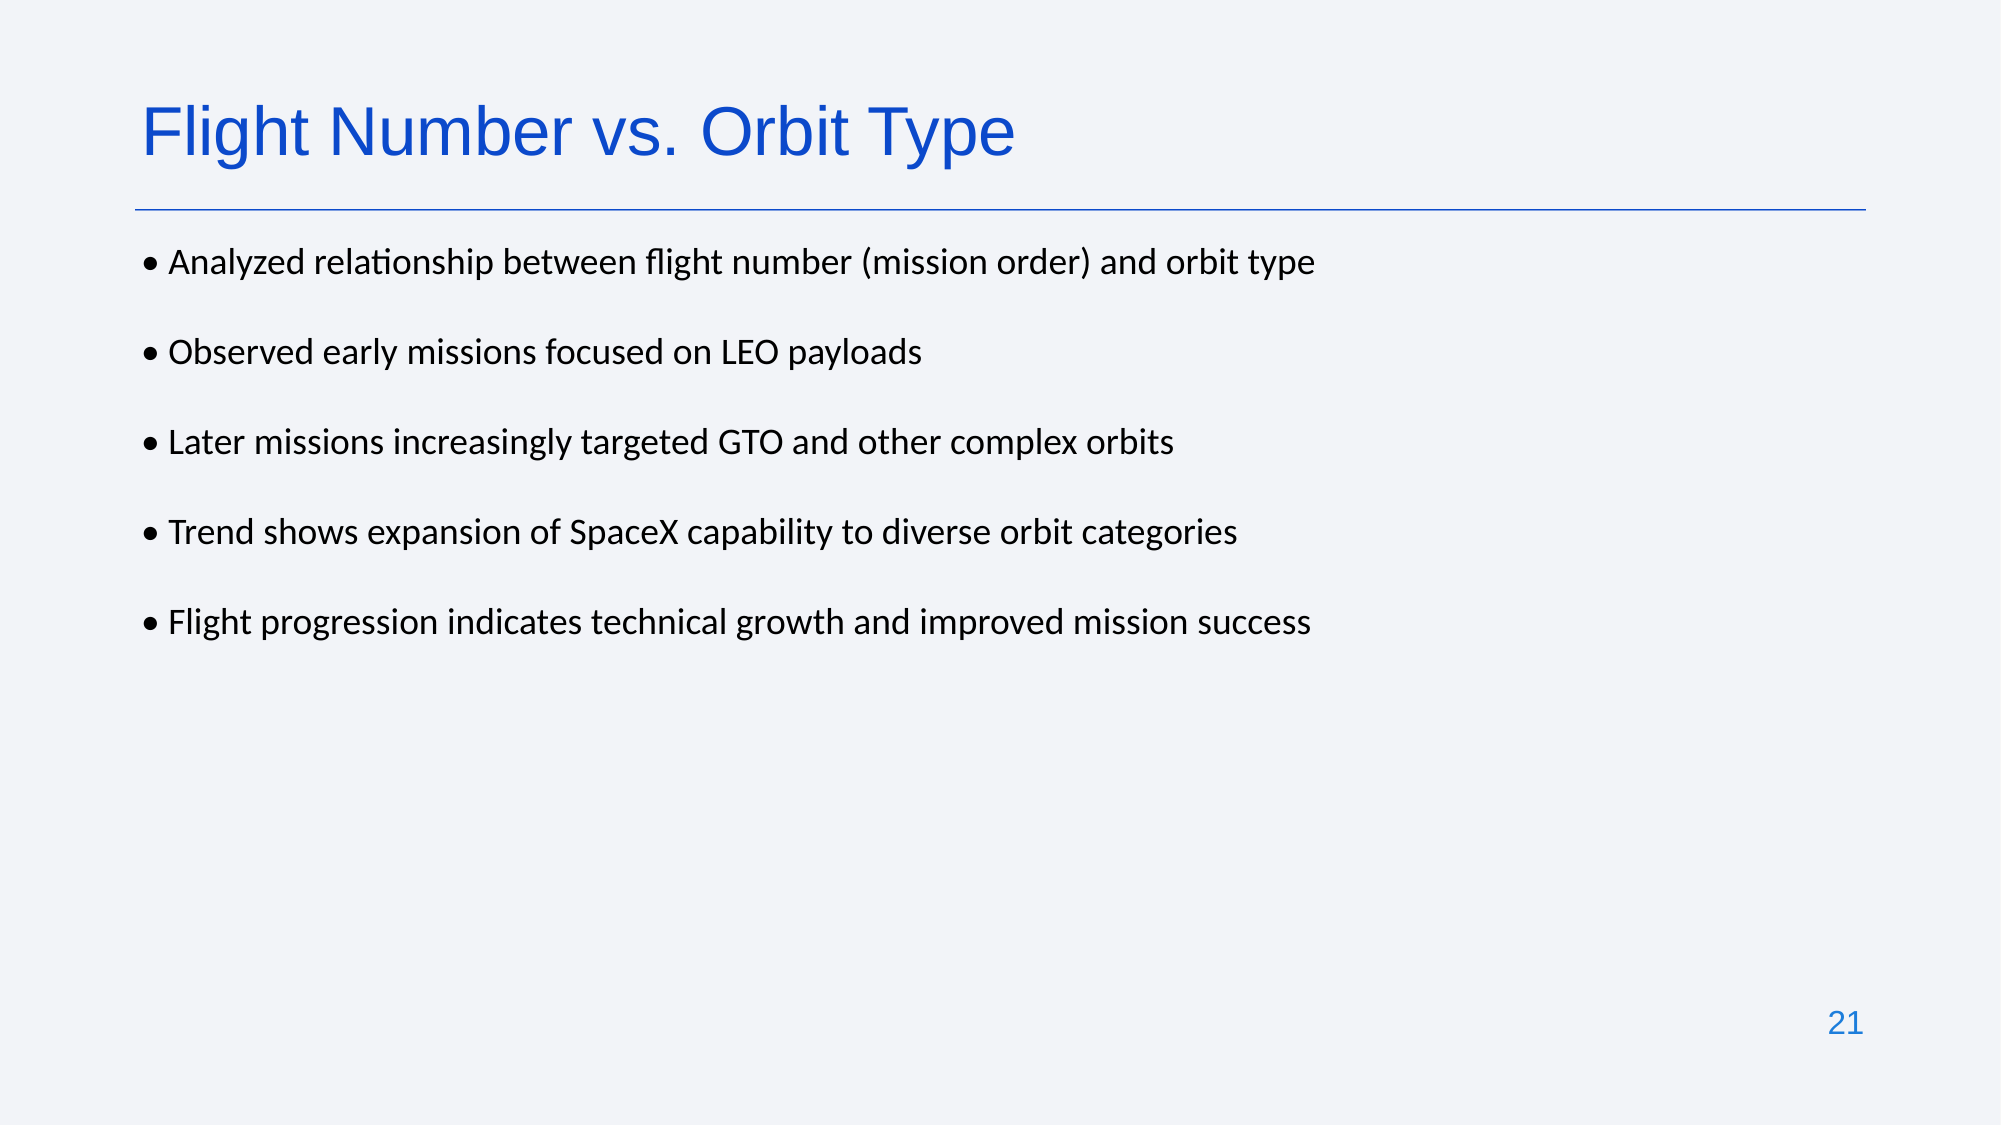

Flight Number vs. Orbit Type
• Analyzed relationship between flight number (mission order) and orbit type

• Observed early missions focused on LEO payloads

• Later missions increasingly targeted GTO and other complex orbits

• Trend shows expansion of SpaceX capability to diverse orbit categories

• Flight progression indicates technical growth and improved mission success
21